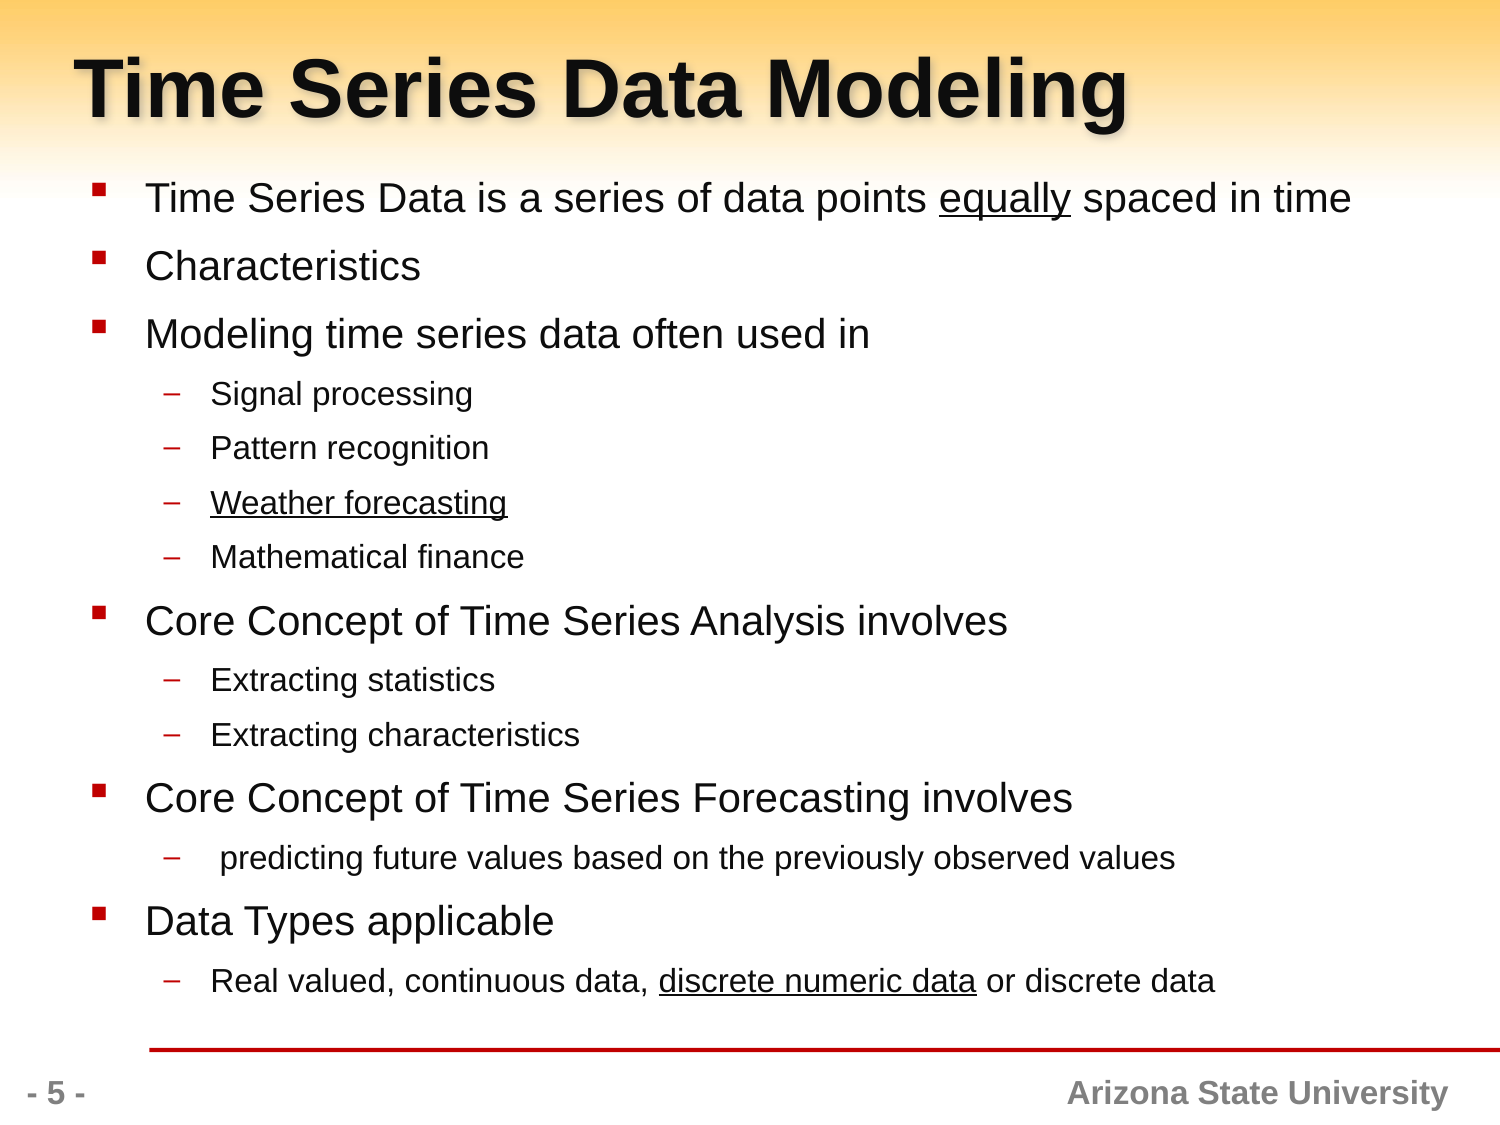

# Time Series Data Modeling
Time Series Data is a series of data points equally spaced in time
Characteristics
Modeling time series data often used in
Signal processing
Pattern recognition
Weather forecasting
Mathematical finance
Core Concept of Time Series Analysis involves
Extracting statistics
Extracting characteristics
Core Concept of Time Series Forecasting involves
 predicting future values based on the previously observed values
Data Types applicable
Real valued, continuous data, discrete numeric data or discrete data

- 5 -